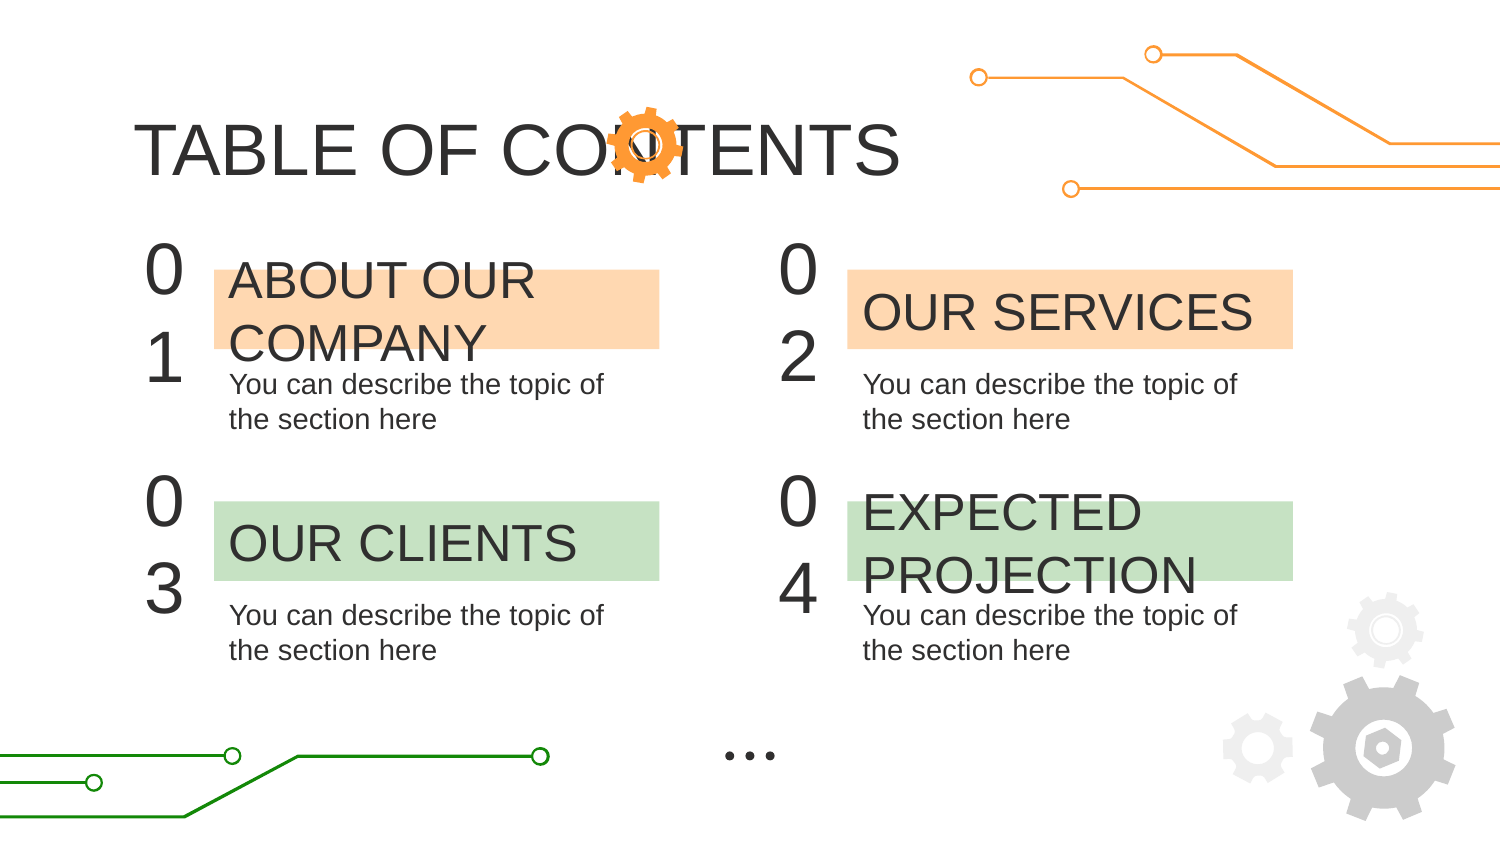

TABLE OF CONTENTS

02
OUR SERVICES
# 01
ABOUT OUR COMPANY
You can describe the topic of the section here
You can describe the topic of the section here
03
04
EXPECTED PROJECTION
OUR CLIENTS
You can describe the topic of the section here
You can describe the topic of the section here